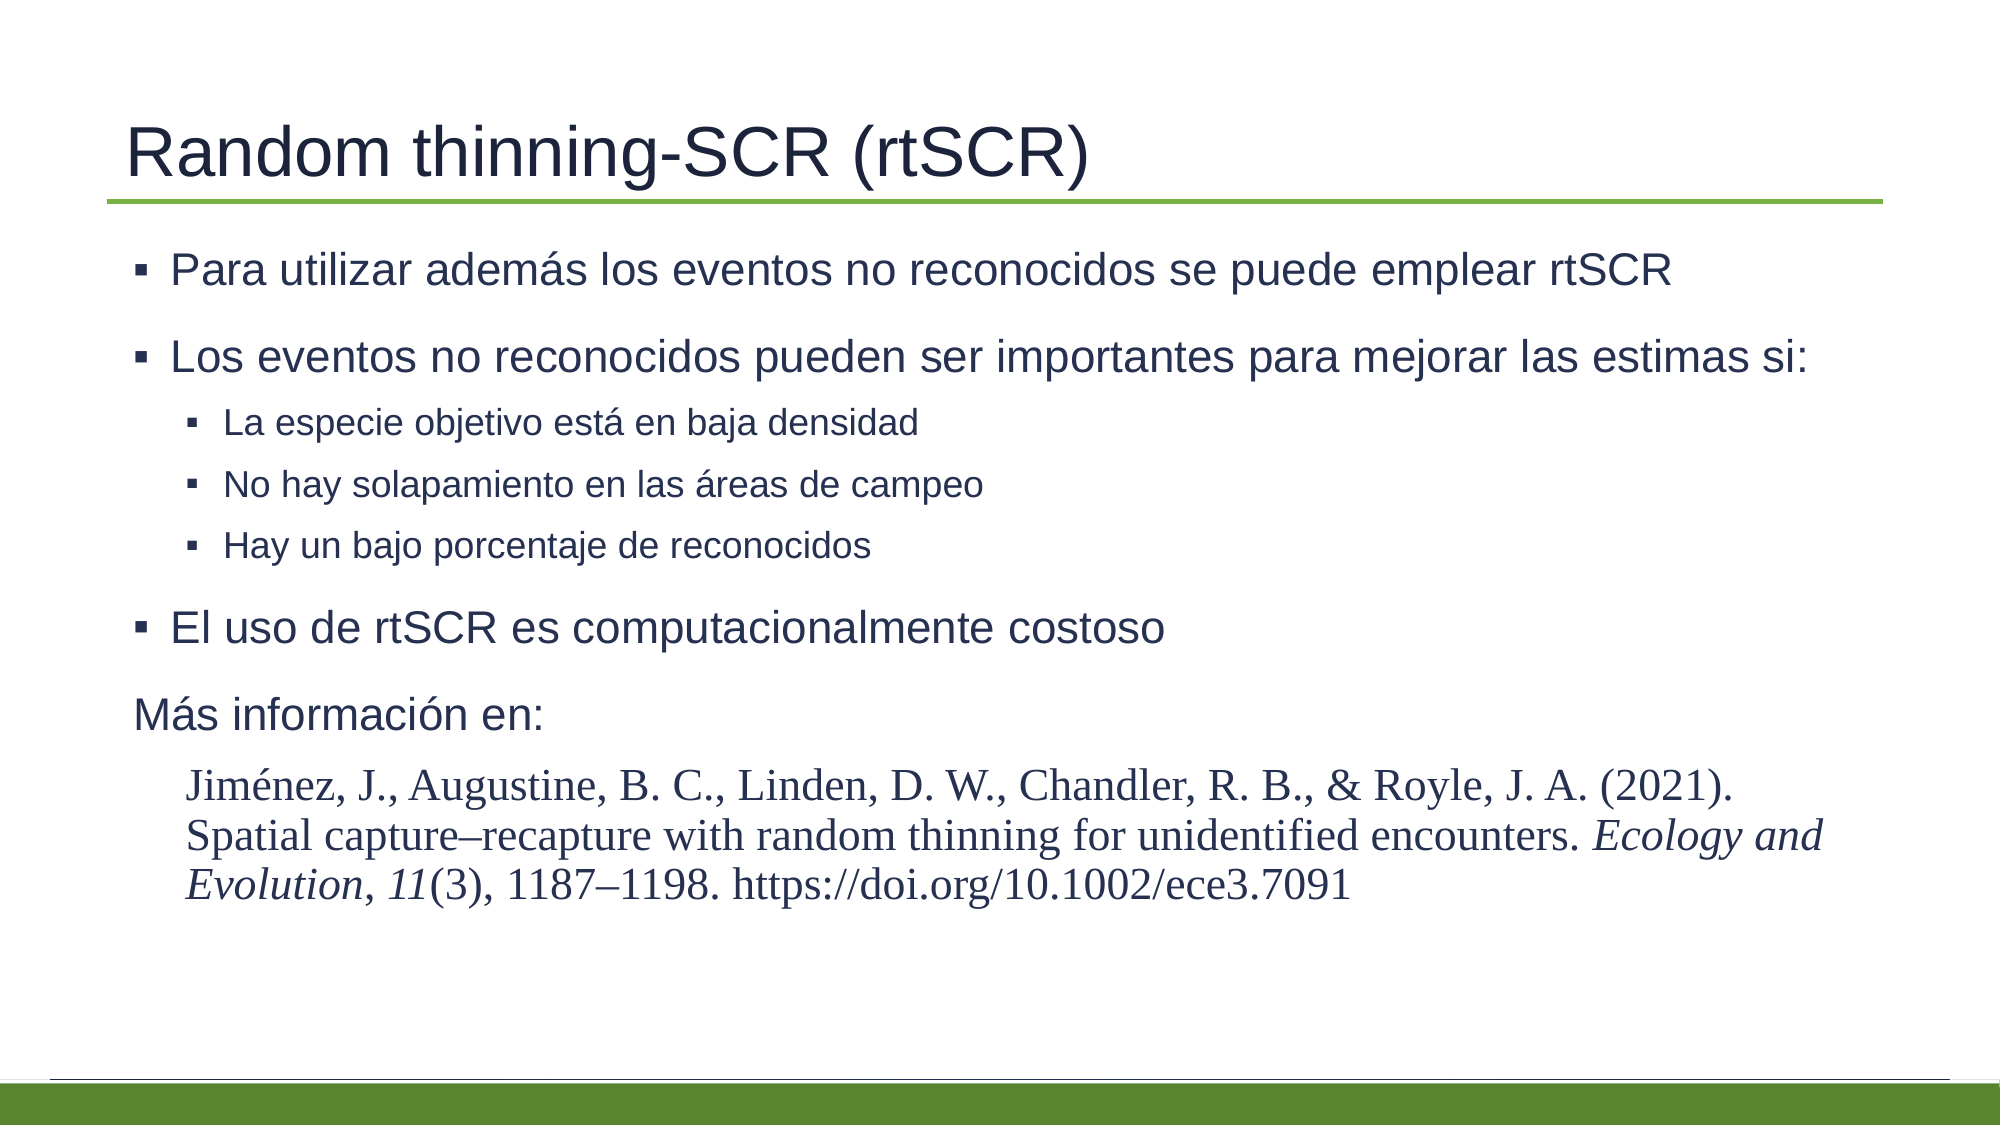

# Random thinning-SCR (rtSCR)
Para utilizar además los eventos no reconocidos se puede emplear rtSCR
Los eventos no reconocidos pueden ser importantes para mejorar las estimas si:
La especie objetivo está en baja densidad
No hay solapamiento en las áreas de campeo
Hay un bajo porcentaje de reconocidos
El uso de rtSCR es computacionalmente costoso
Más información en:
Jiménez, J., Augustine, B. C., Linden, D. W., Chandler, R. B., & Royle, J. A. (2021). Spatial capture–recapture with random thinning for unidentified encounters. Ecology and Evolution, 11(3), 1187–1198. https://doi.org/10.1002/ece3.7091